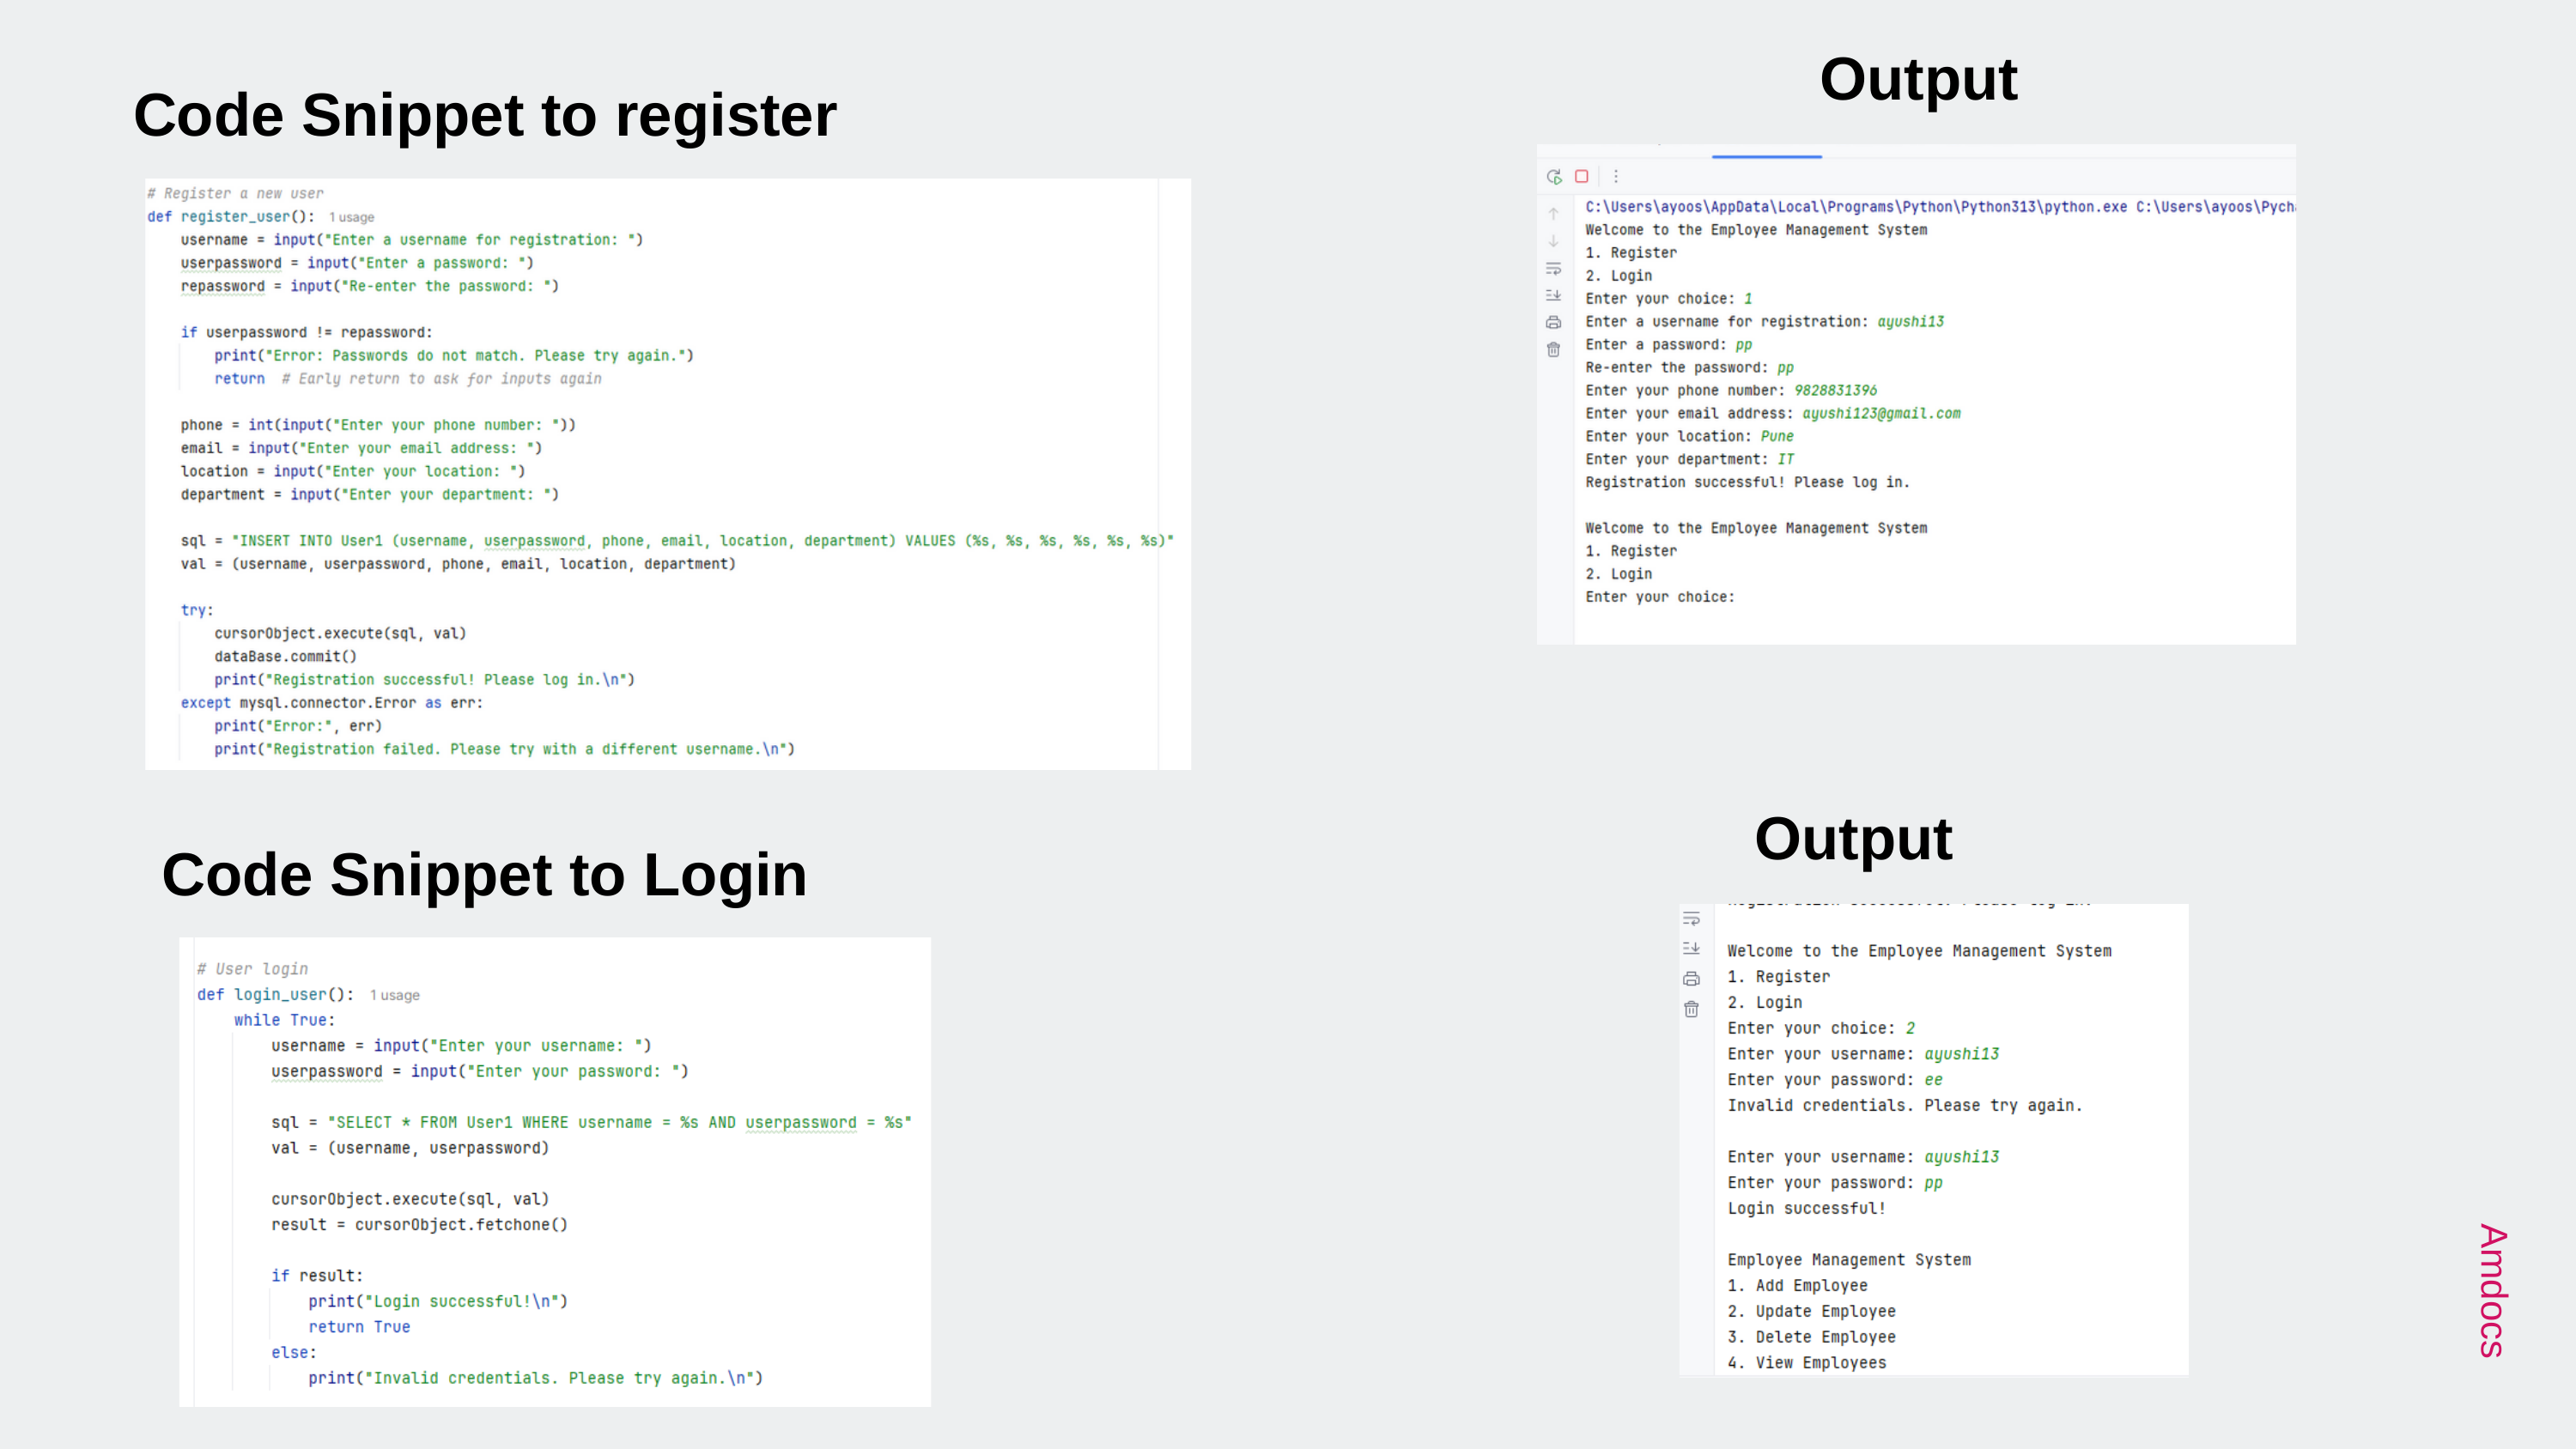

Output
Code Snippet to register

Output
Code Snippet to Login

Amdocs